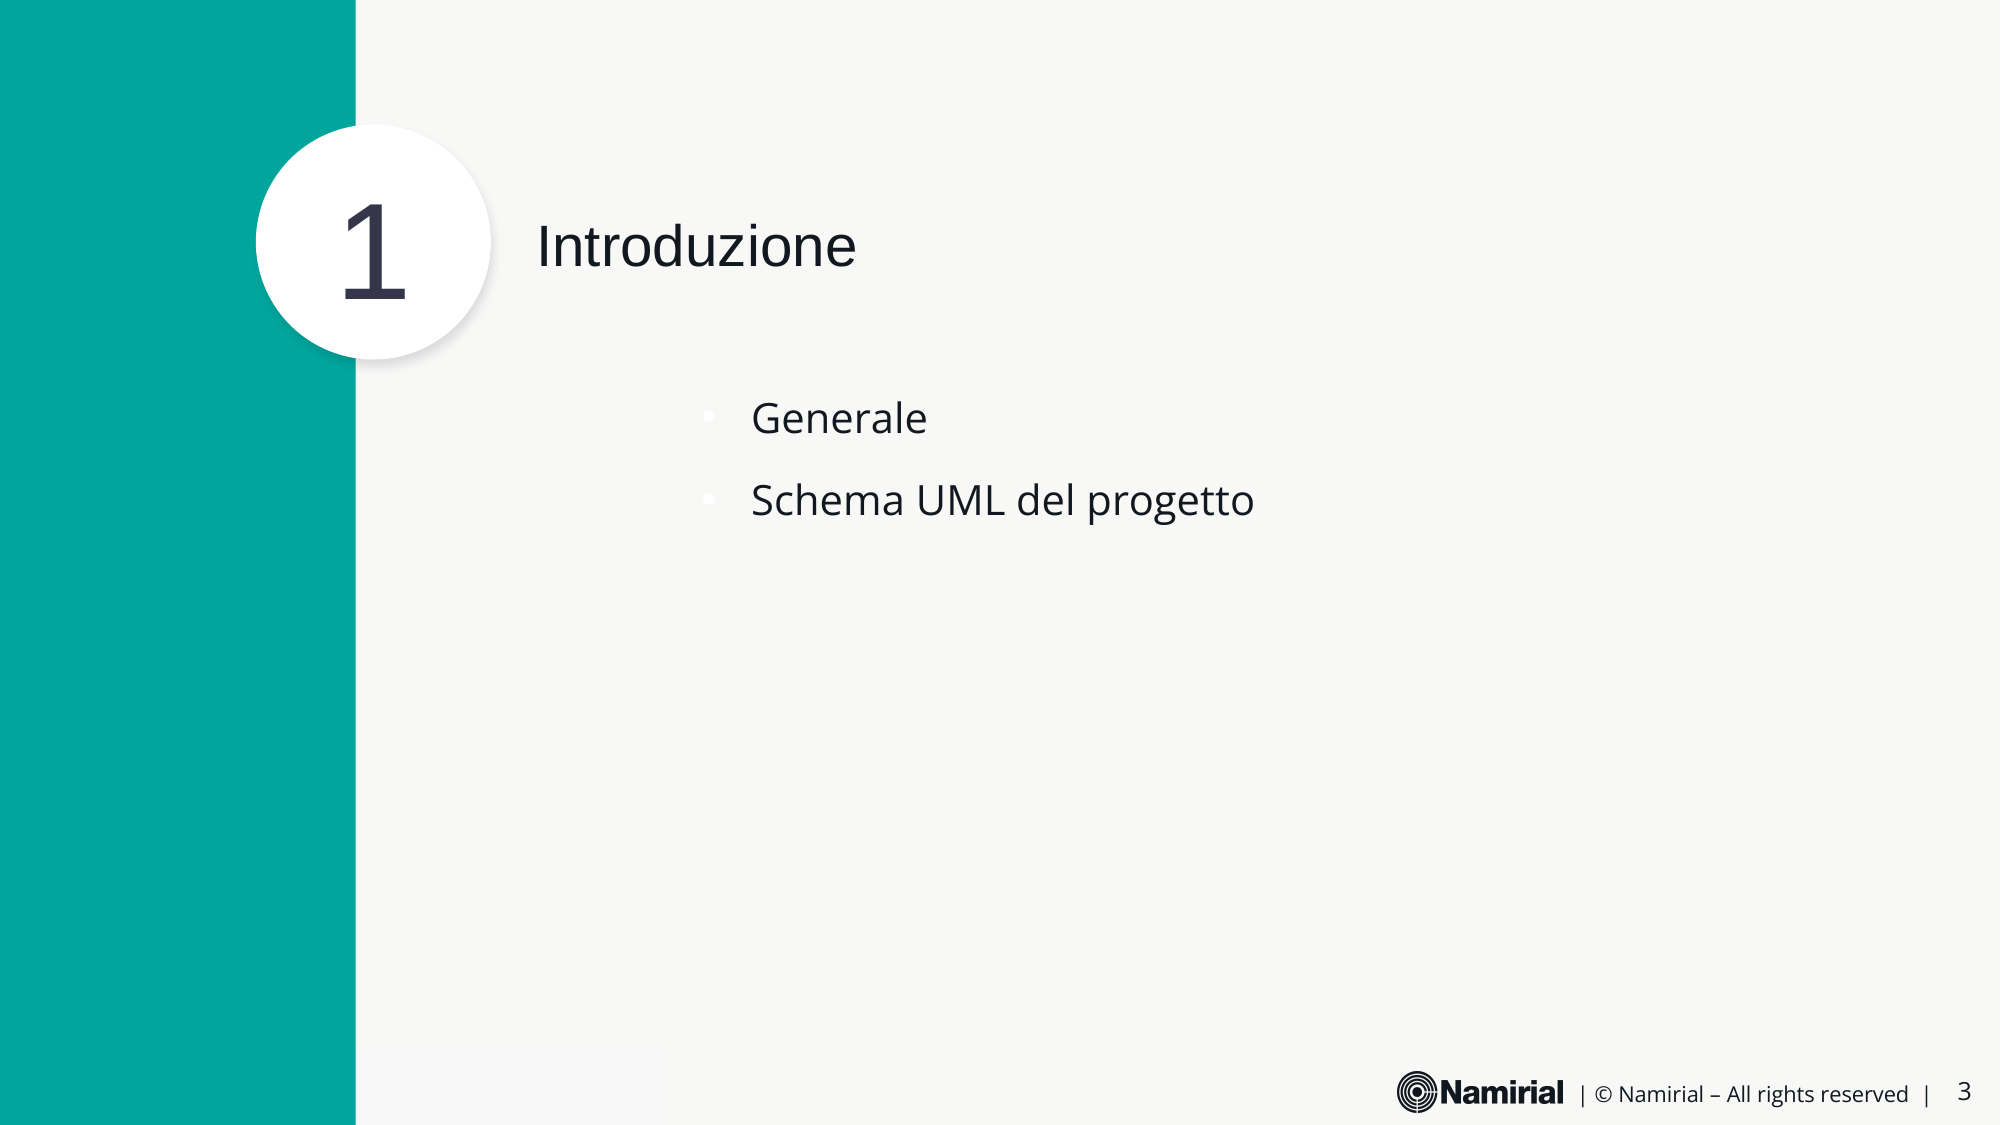

1
# Introduzione
Generale
Schema UML del progetto